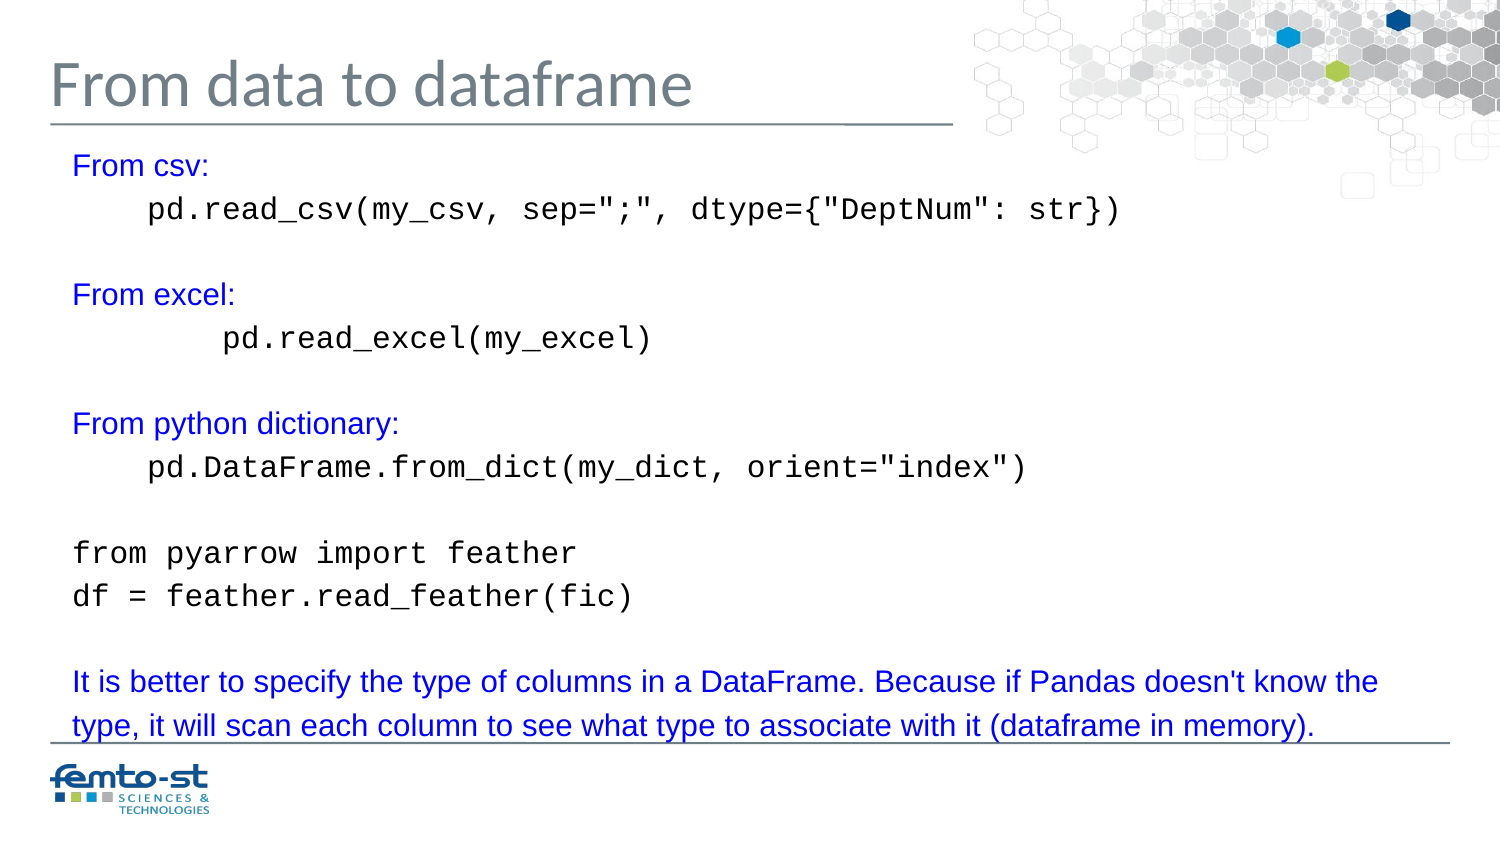

From data to dataframe
From csv:
pd.read_csv(my_csv, sep=";", dtype={"DeptNum": str})

From excel:
	pd.read_excel(my_excel)

From python dictionary:
pd.DataFrame.from_dict(my_dict, orient="index")

from pyarrow import feather
df = feather.read_feather(fic)

It is better to specify the type of columns in a DataFrame. Because if Pandas doesn't know the type, it will scan each column to see what type to associate with it (dataframe in memory).